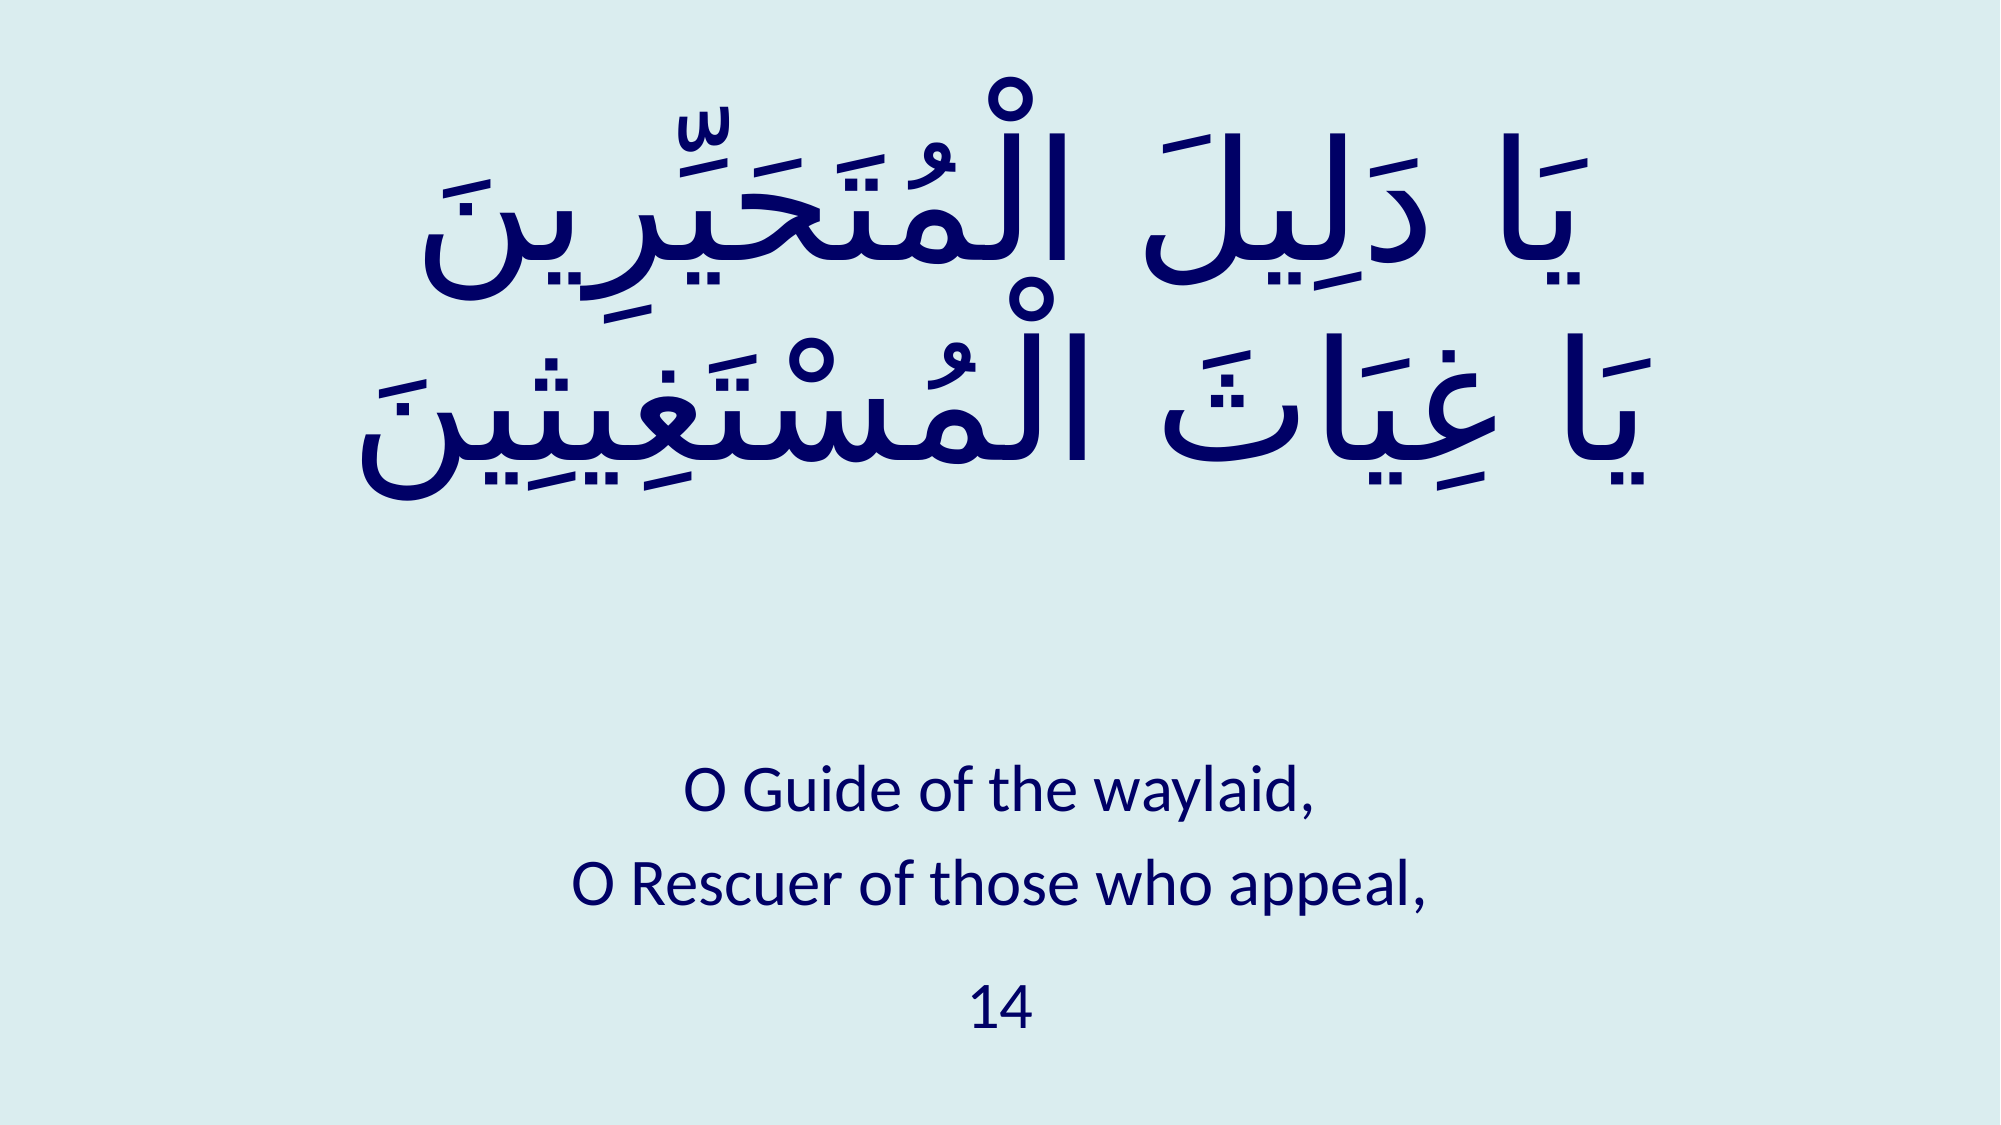

# يَا دَلِيلَ الْمُتَحَيِّرِينَ يَا غِيَاثَ الْمُسْتَغِيثِينَ
O Guide of the waylaid,
O Rescuer of those who appeal,
14